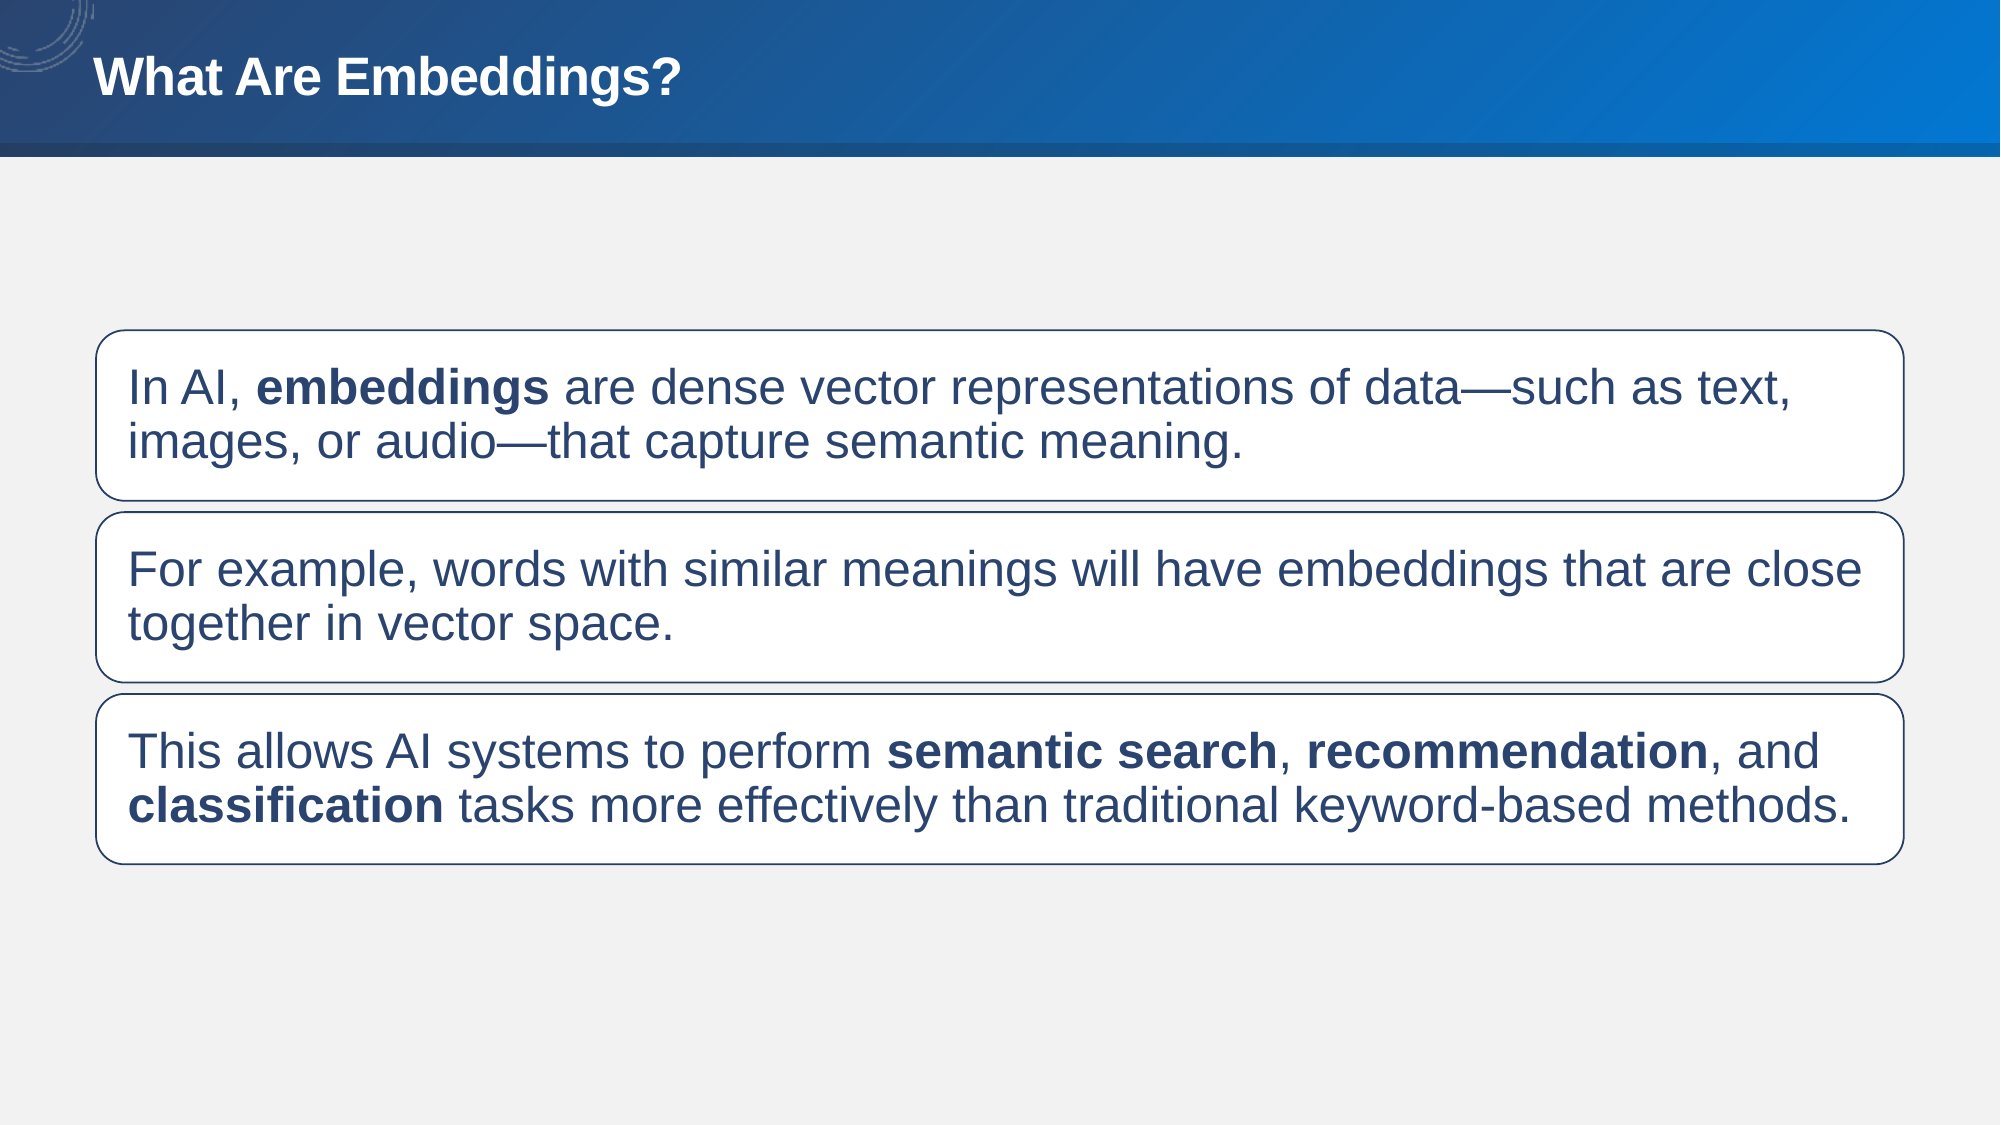

# What Are Embeddings?
In AI, embeddings are dense vector representations of data—such as text, images, or audio—that capture semantic meaning.
For example, words with similar meanings will have embeddings that are close together in vector space.
This allows AI systems to perform semantic search, recommendation, and classification tasks more effectively than traditional keyword-based methods.